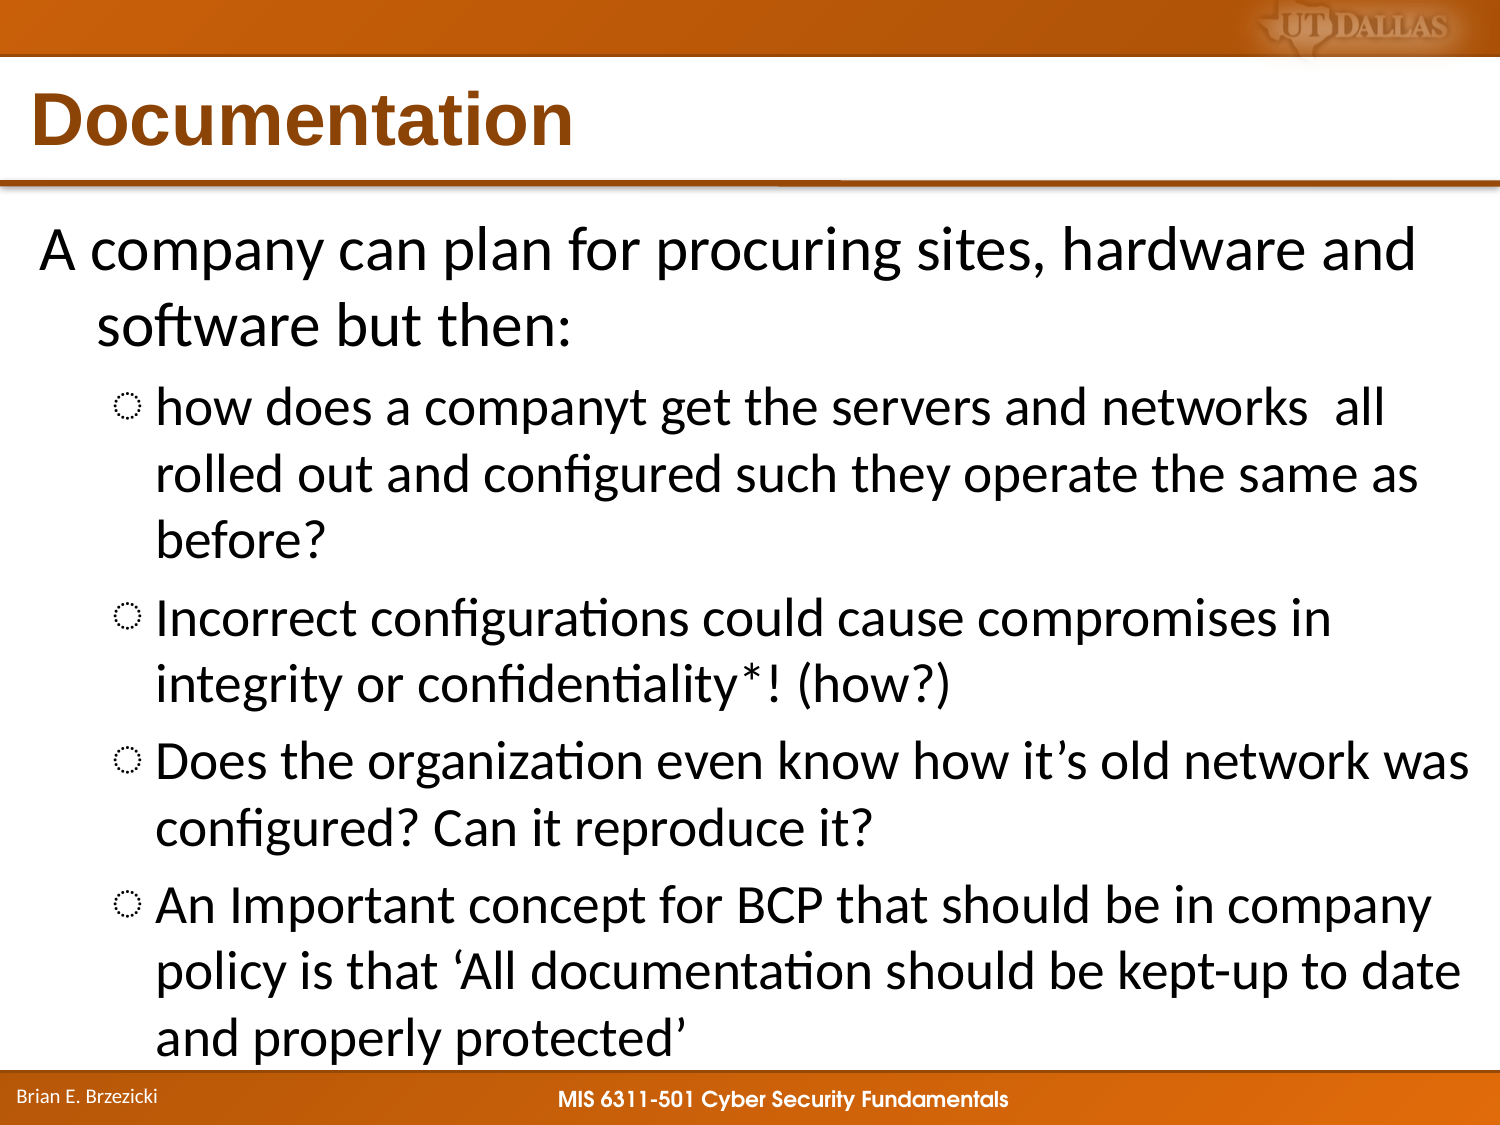

# Documentation
A company can plan for procuring sites, hardware and software but then:
how does a companyt get the servers and networks  all rolled out and configured such they operate the same as before?
Incorrect configurations could cause compromises in integrity or confidentiality*! (how?)
Does the organization even know how it’s old network was configured? Can it reproduce it?
An Important concept for BCP that should be in company policy is that ‘All documentation should be kept-up to date and properly protected’
Brian E. Brzezicki